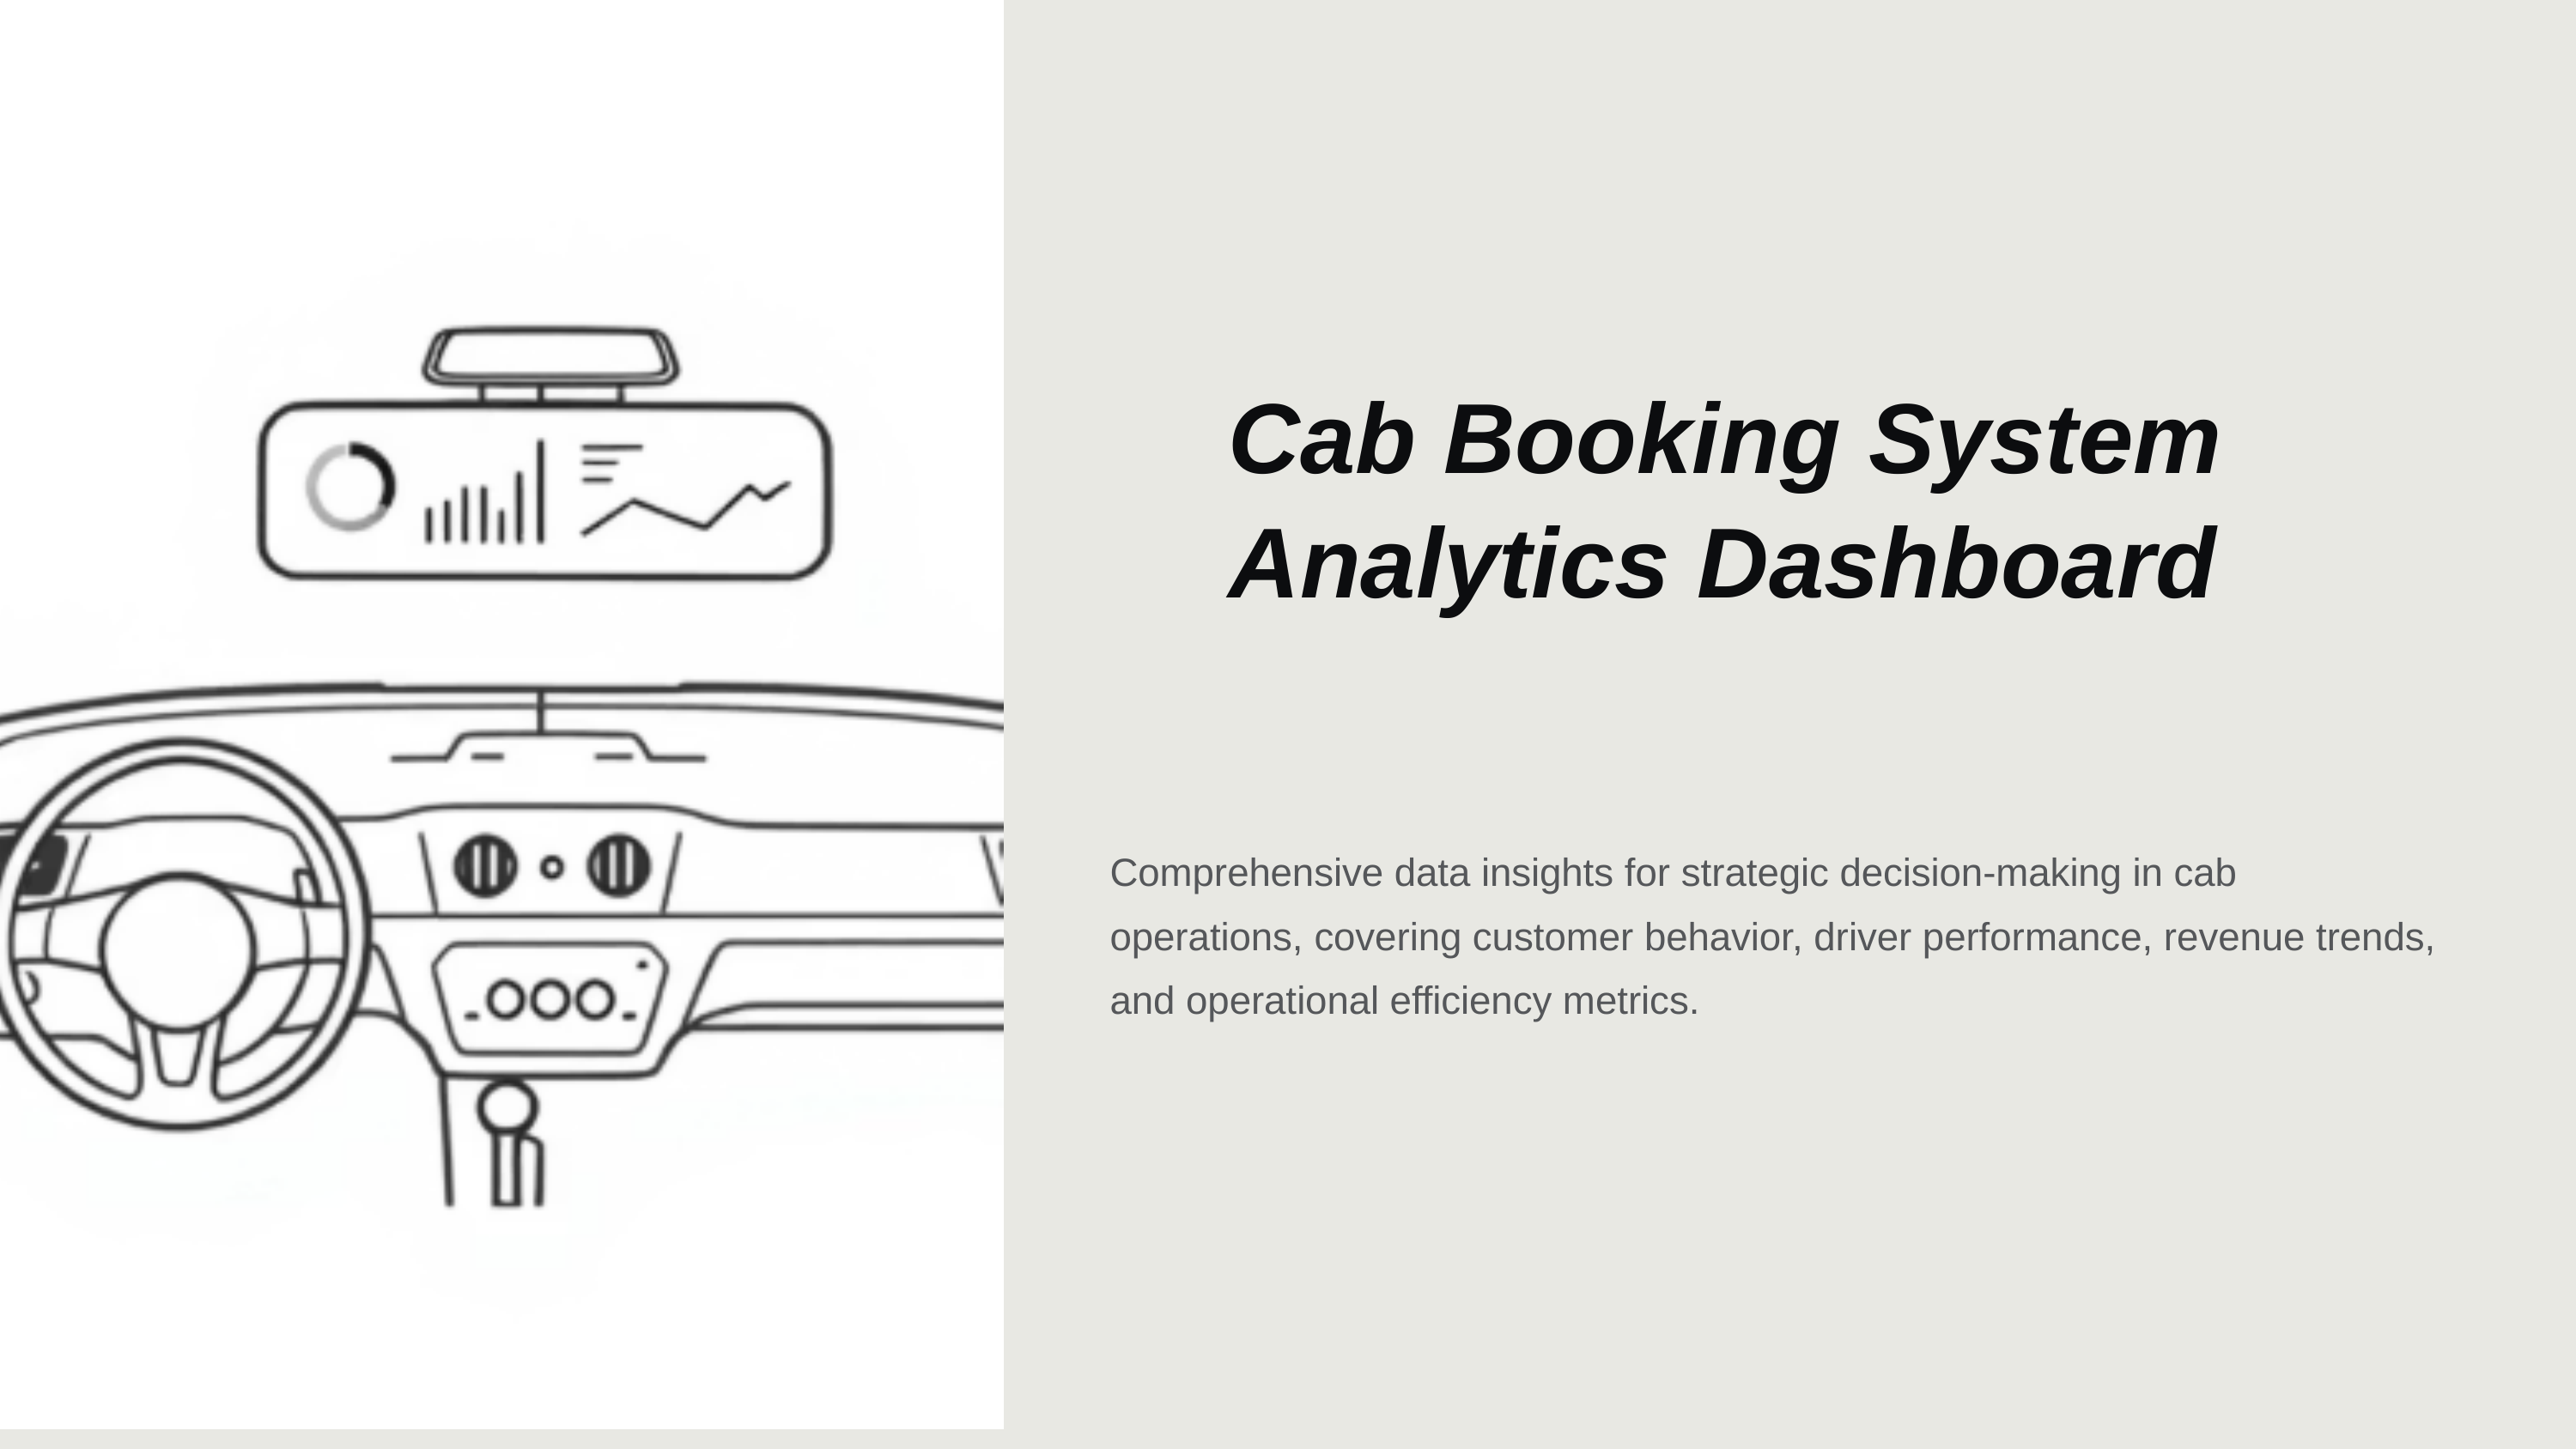

Cab Booking System Analytics Dashboard
Comprehensive data insights for strategic decision-making in cab operations, covering customer behavior, driver performance, revenue trends, and operational efficiency metrics.